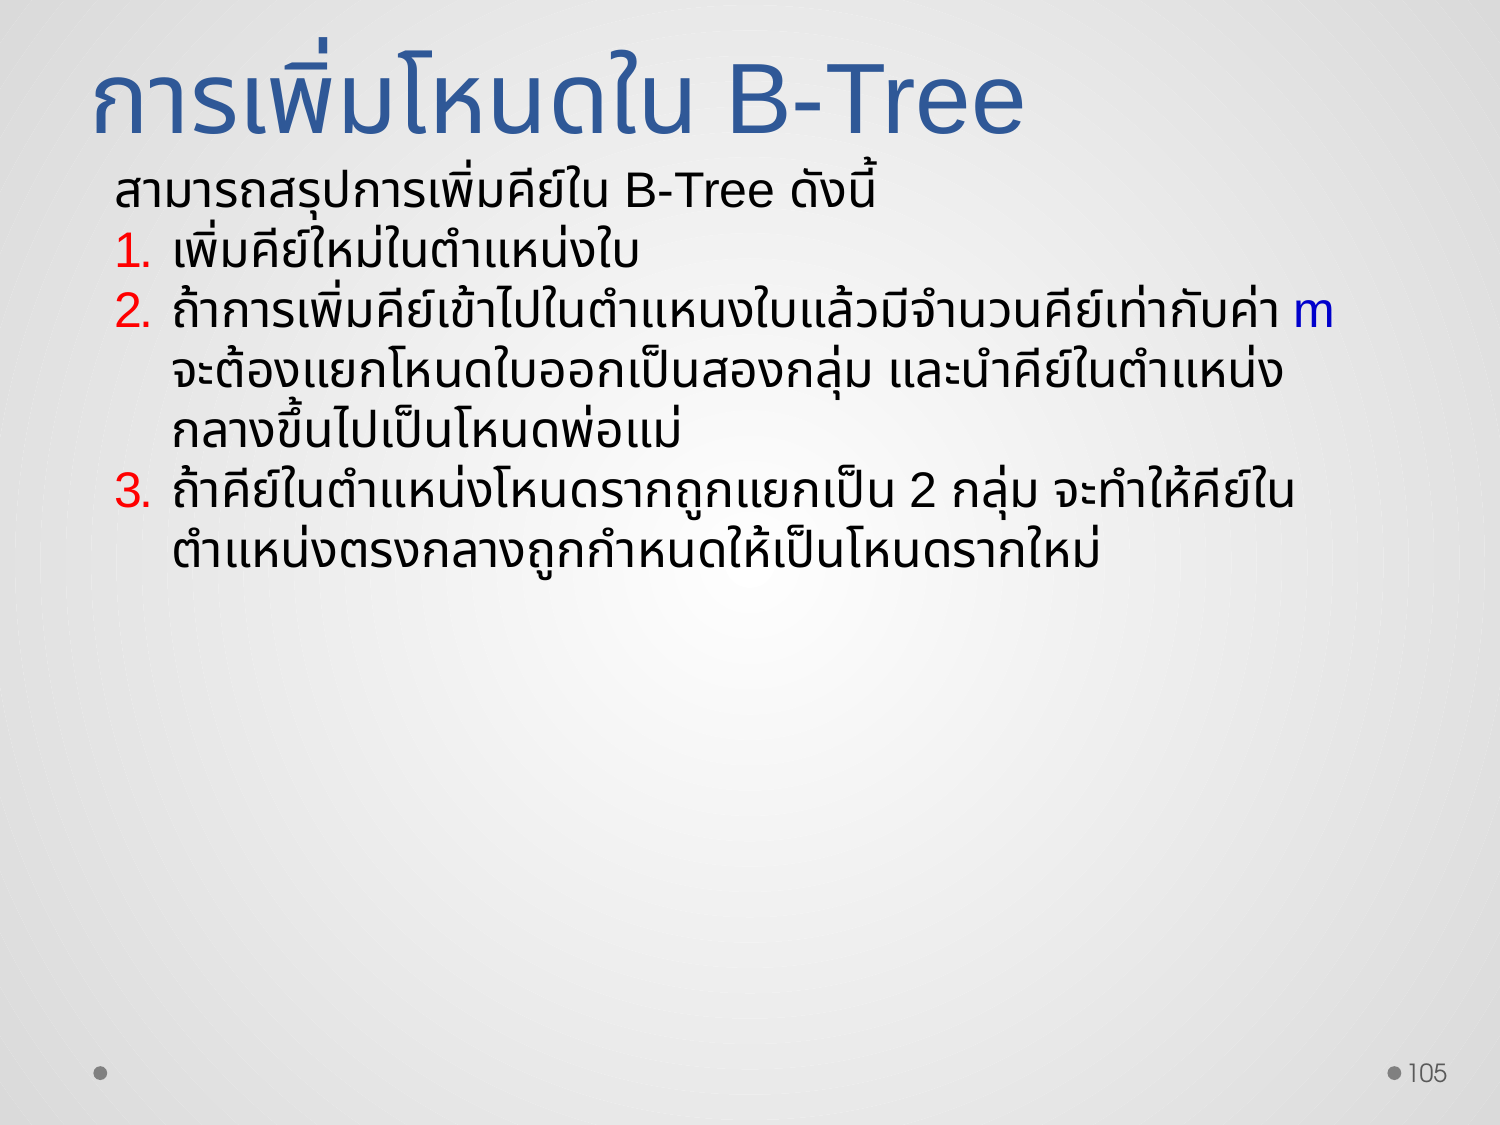

การเพิ่มโหนดใน B-Tree
สามารถสรุปการเพิ่มคีย์ใน B-Tree ดังนี้
เพิ่มคีย์ใหม่ในตำแหน่งใบ
ถ้าการเพิ่มคีย์เข้าไปในตำแหนงใบแล้วมีจำนวนคีย์เท่ากับค่า m จะต้องแยกโหนดใบออกเป็นสองกลุ่ม และนำคีย์ในตำแหน่งกลางขึ้นไปเป็นโหนดพ่อแม่
ถ้าคีย์ในตำแหน่งโหนดรากถูกแยกเป็น 2 กลุ่ม จะทำให้คีย์ในตำแหน่งตรงกลางถูกกำหนดให้เป็นโหนดรากใหม่
105